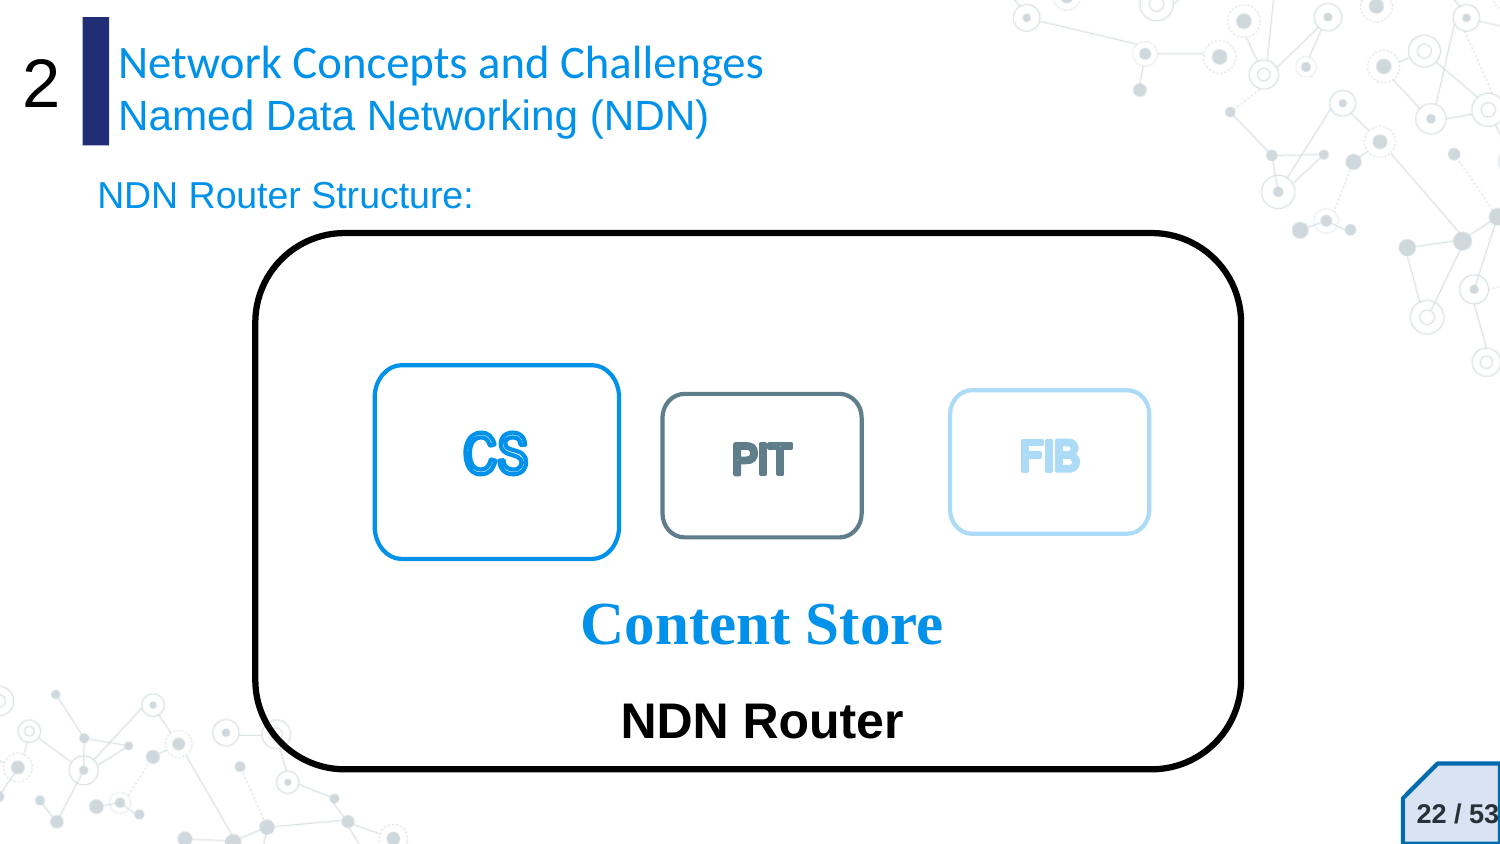

# Network Concepts and Challenges Named Data Networking (NDN)

2
NDN Router Structure:

Content Store
NDN Router

22 / 53